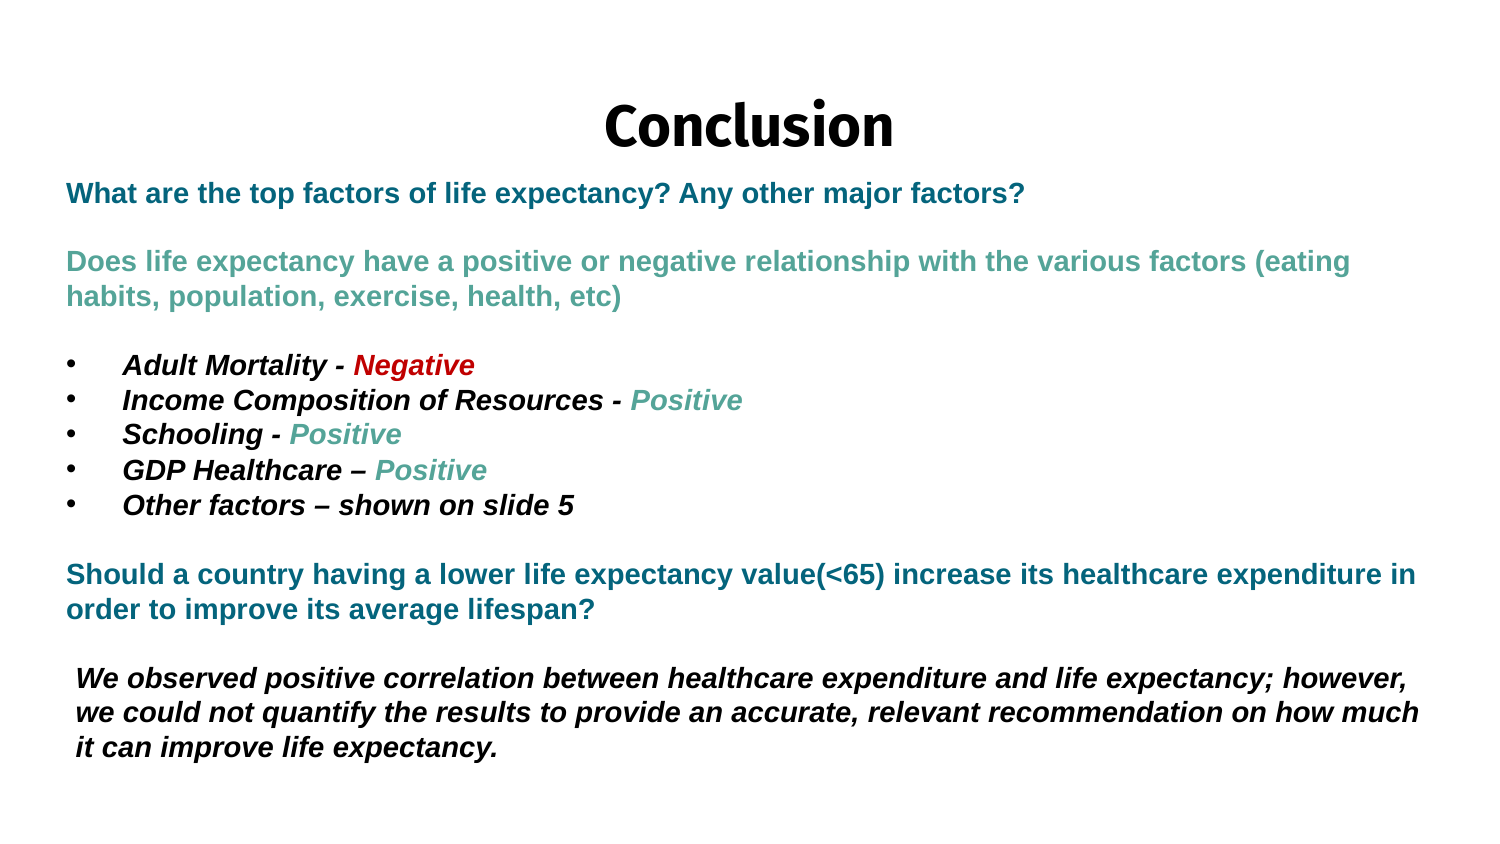

# Conclusion
What are the top factors of life expectancy? Any other major factors?
Does life expectancy have a positive or negative relationship with the various factors (eating habits, population, exercise, health, etc)
Adult Mortality - Negative
Income Composition of Resources - Positive
Schooling - Positive
GDP Healthcare – Positive
Other factors – shown on slide 5

Should a country having a lower life expectancy value(<65) increase its healthcare expenditure in order to improve its average lifespan?
We observed positive correlation between healthcare expenditure and life expectancy; however, we could not quantify the results to provide an accurate, relevant recommendation on how much it can improve life expectancy.